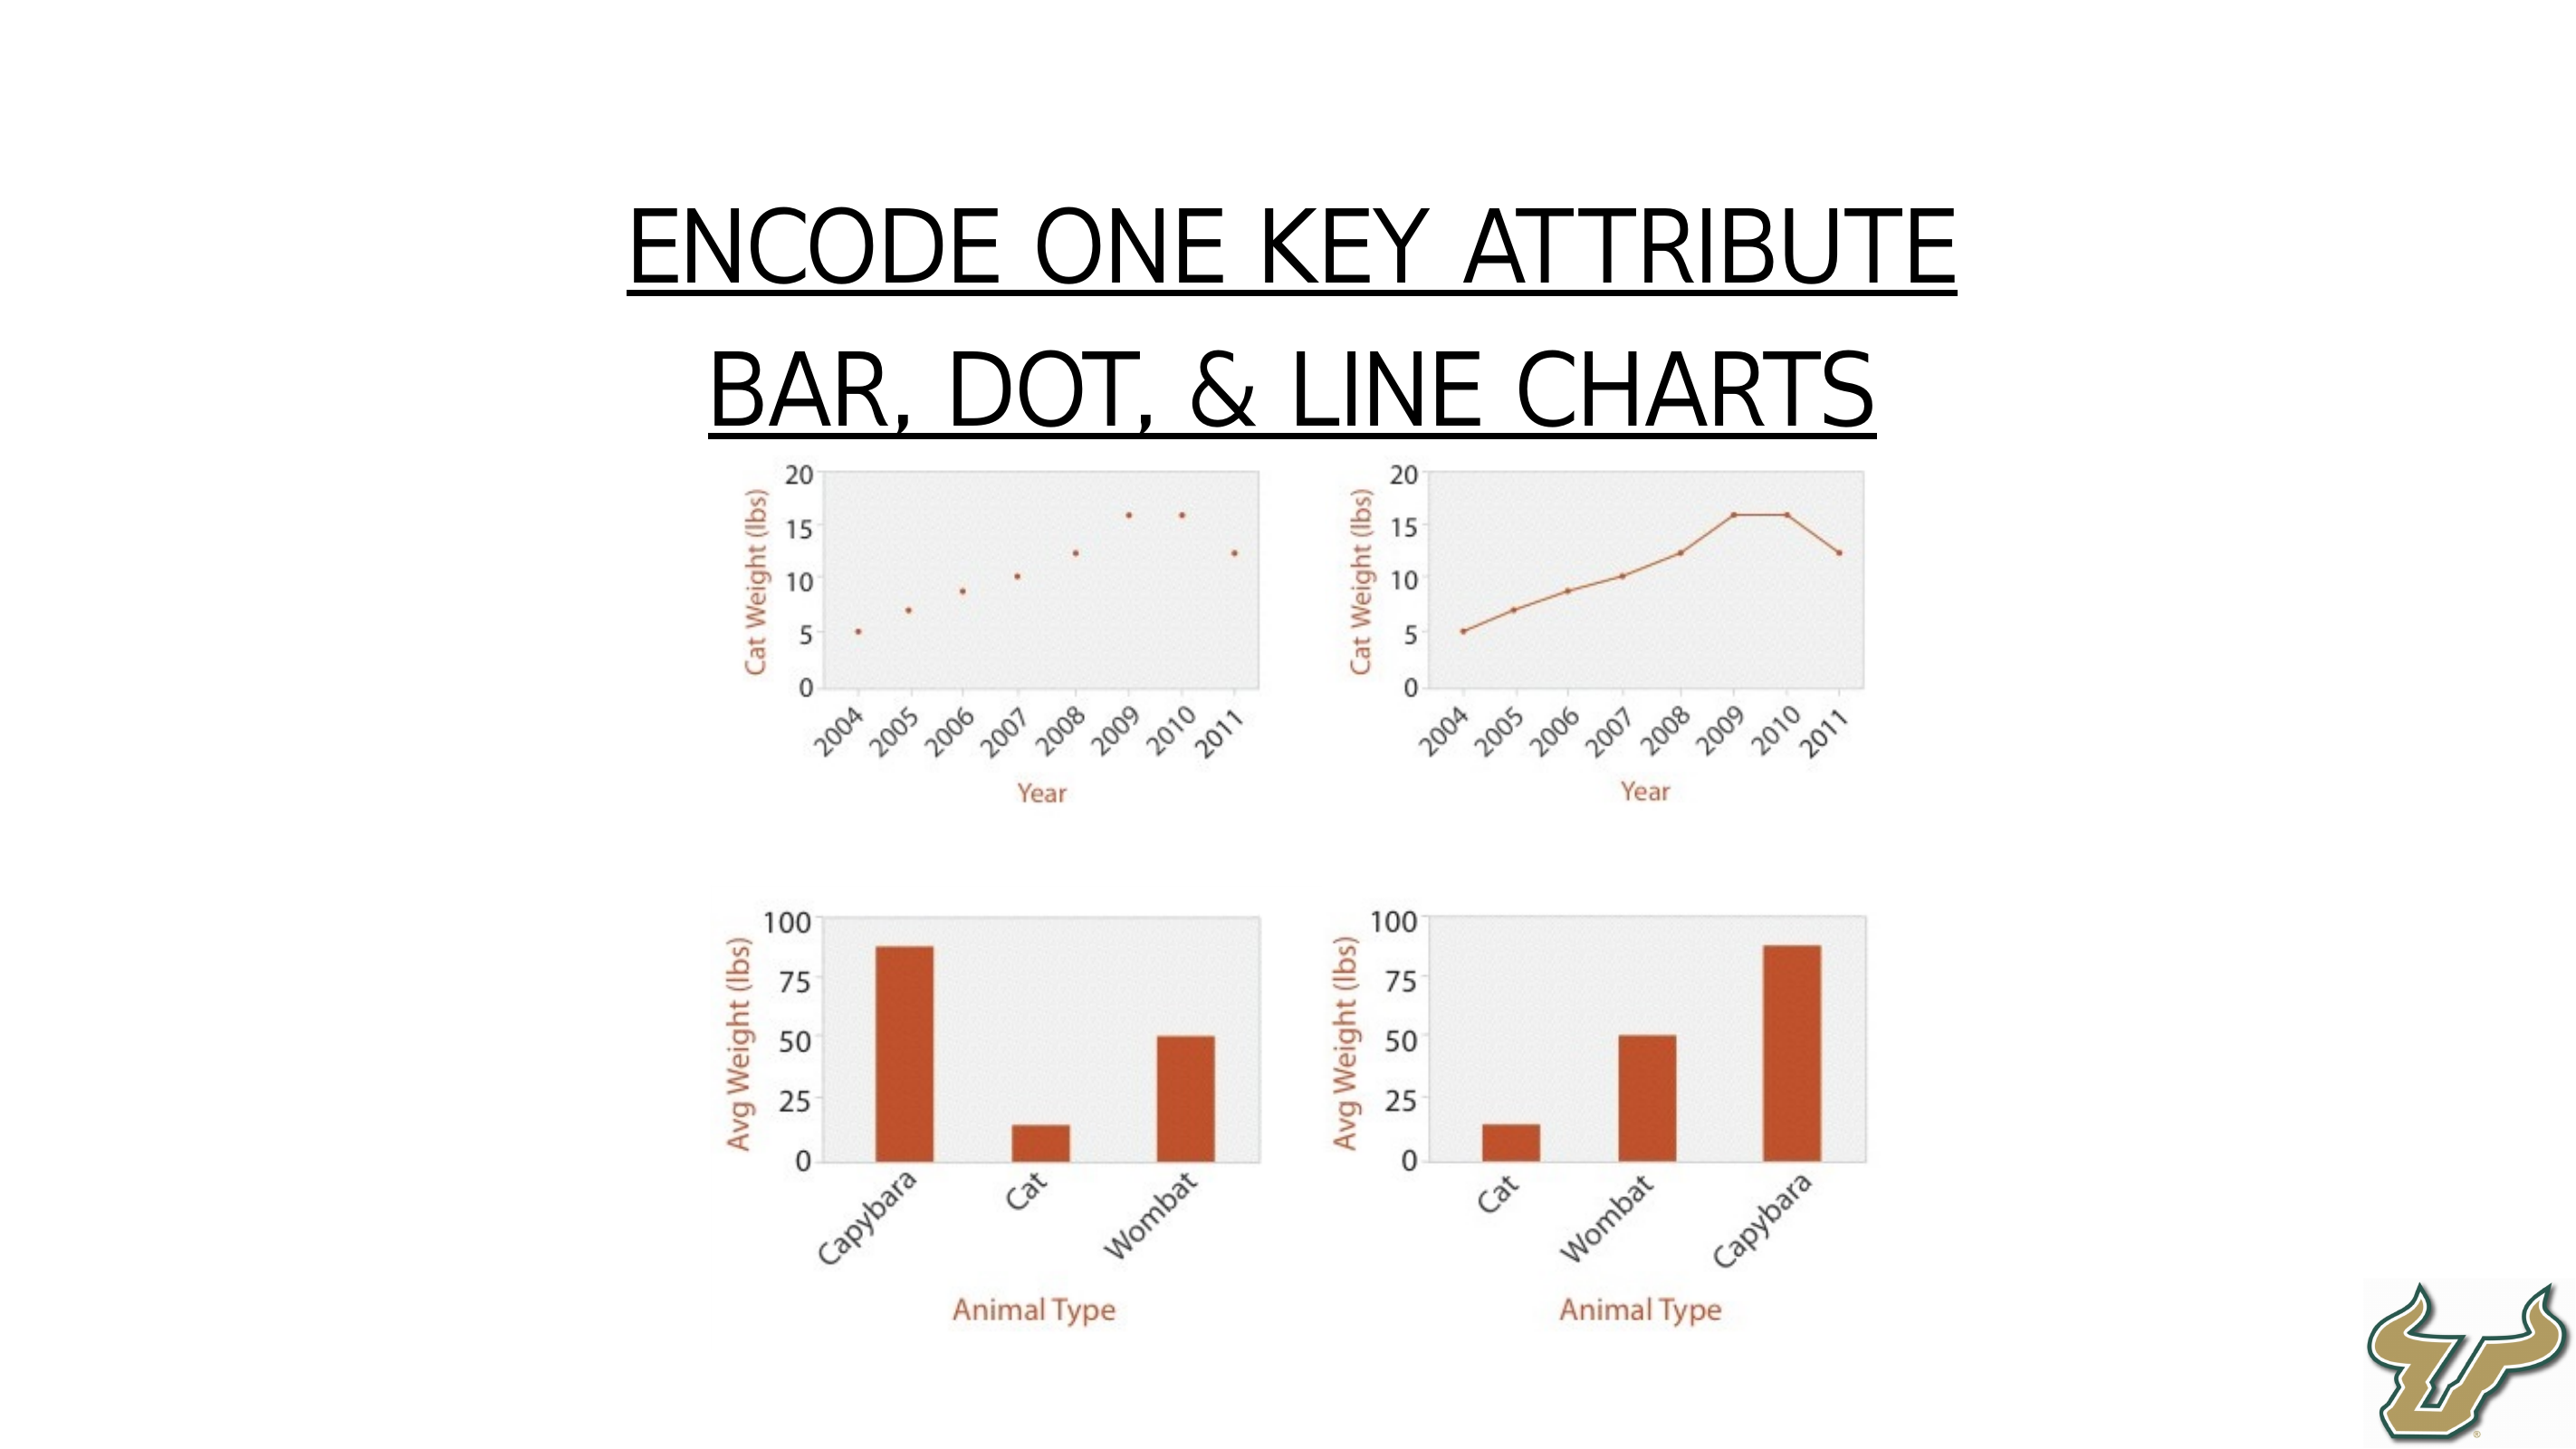

encode one key attribute
bar, dot, & line charts